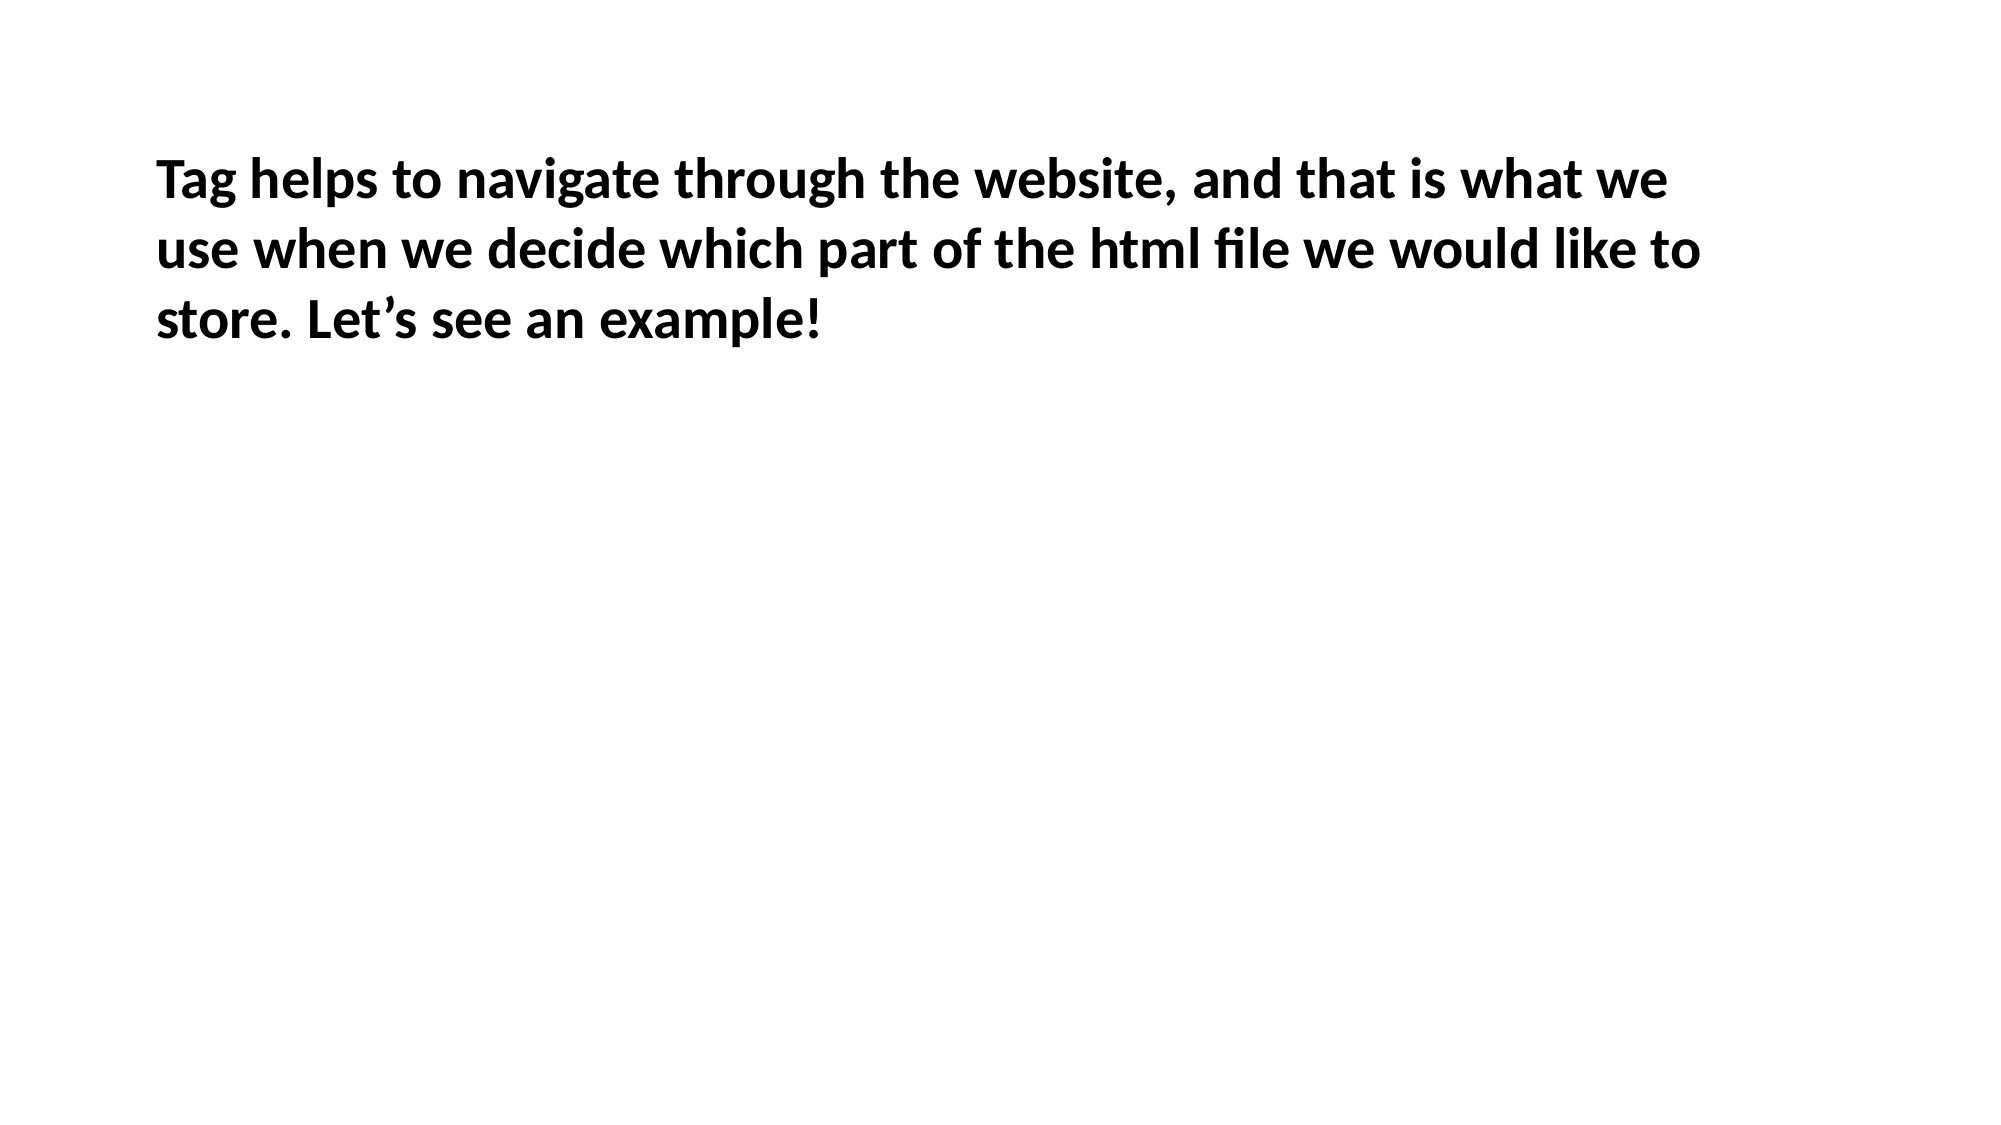

Tag helps to navigate through the website, and that is what we use when we decide which part of the html file we would like to store. Let’s see an example!